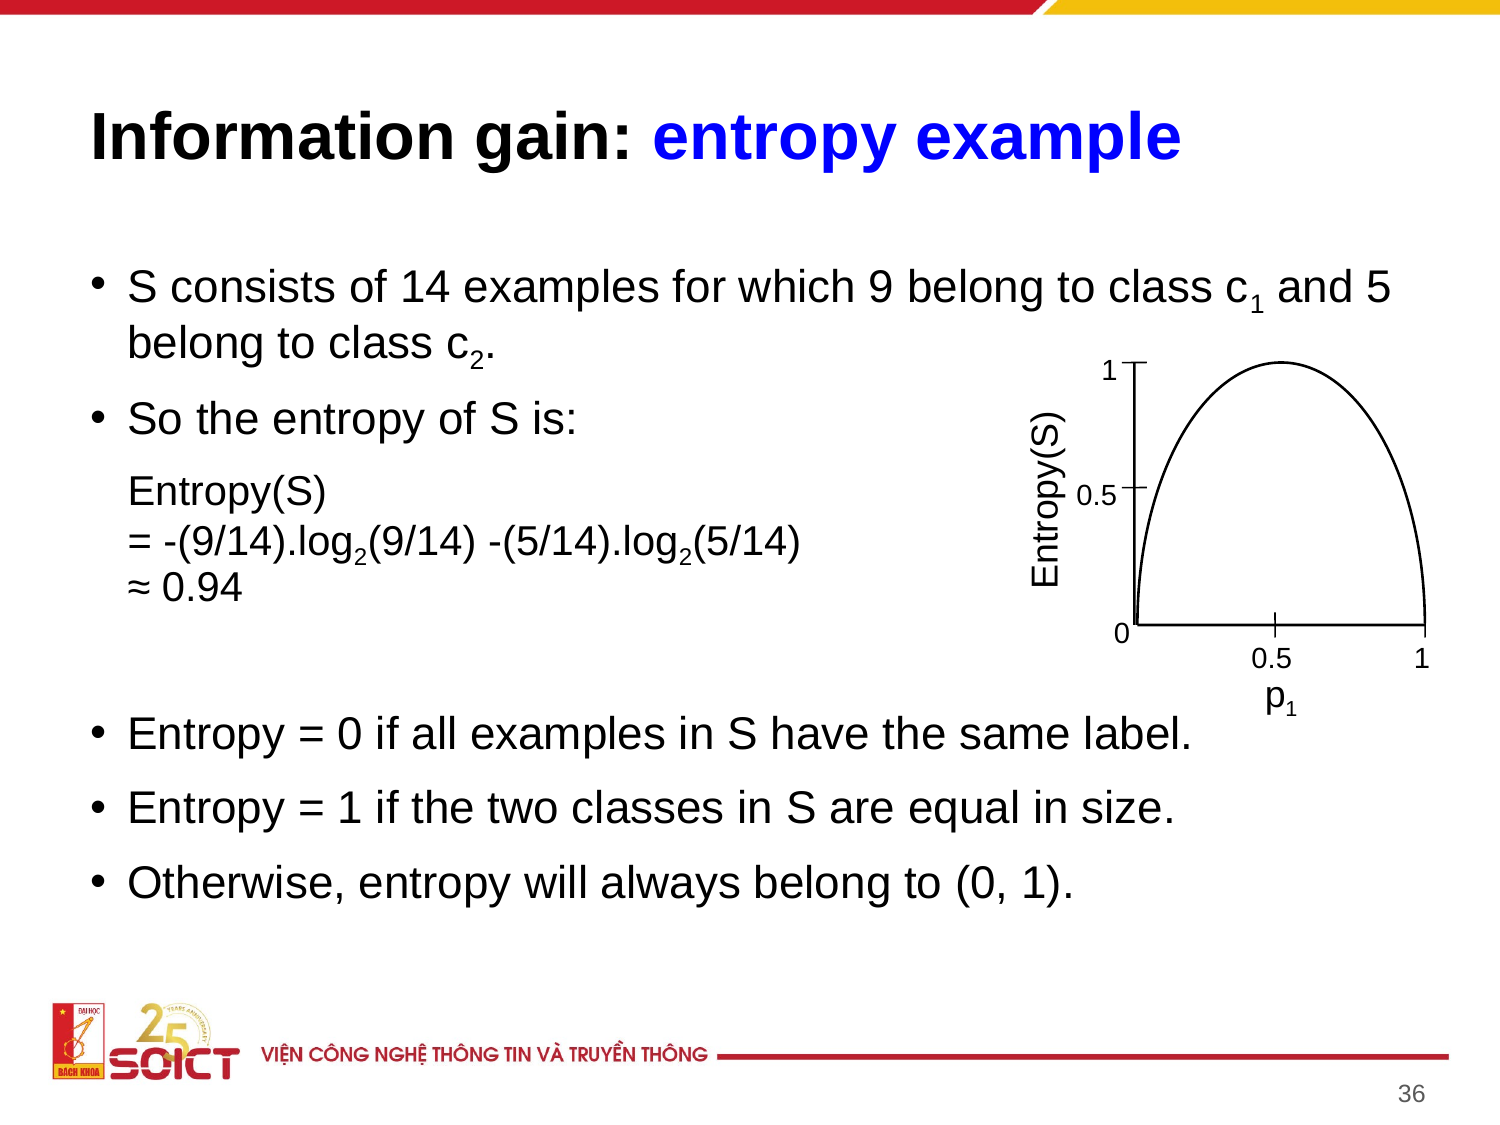

# Information gain: entropy example
S consists of 14 examples for which 9 belong to class c1 and 5 belong to class c2.
So the entropy of S is:
Entropy(S)
= -(9/14).log2(9/14) -(5/14).log2(5/14)
≈ 0.94

Entropy = 0 if all examples in S have the same label.
Entropy = 1 if the two classes in S are equal in size.
Otherwise, entropy will always belong to (0, 1).

1
Entropy(S)

0.5

0

0.5
1
p1
36